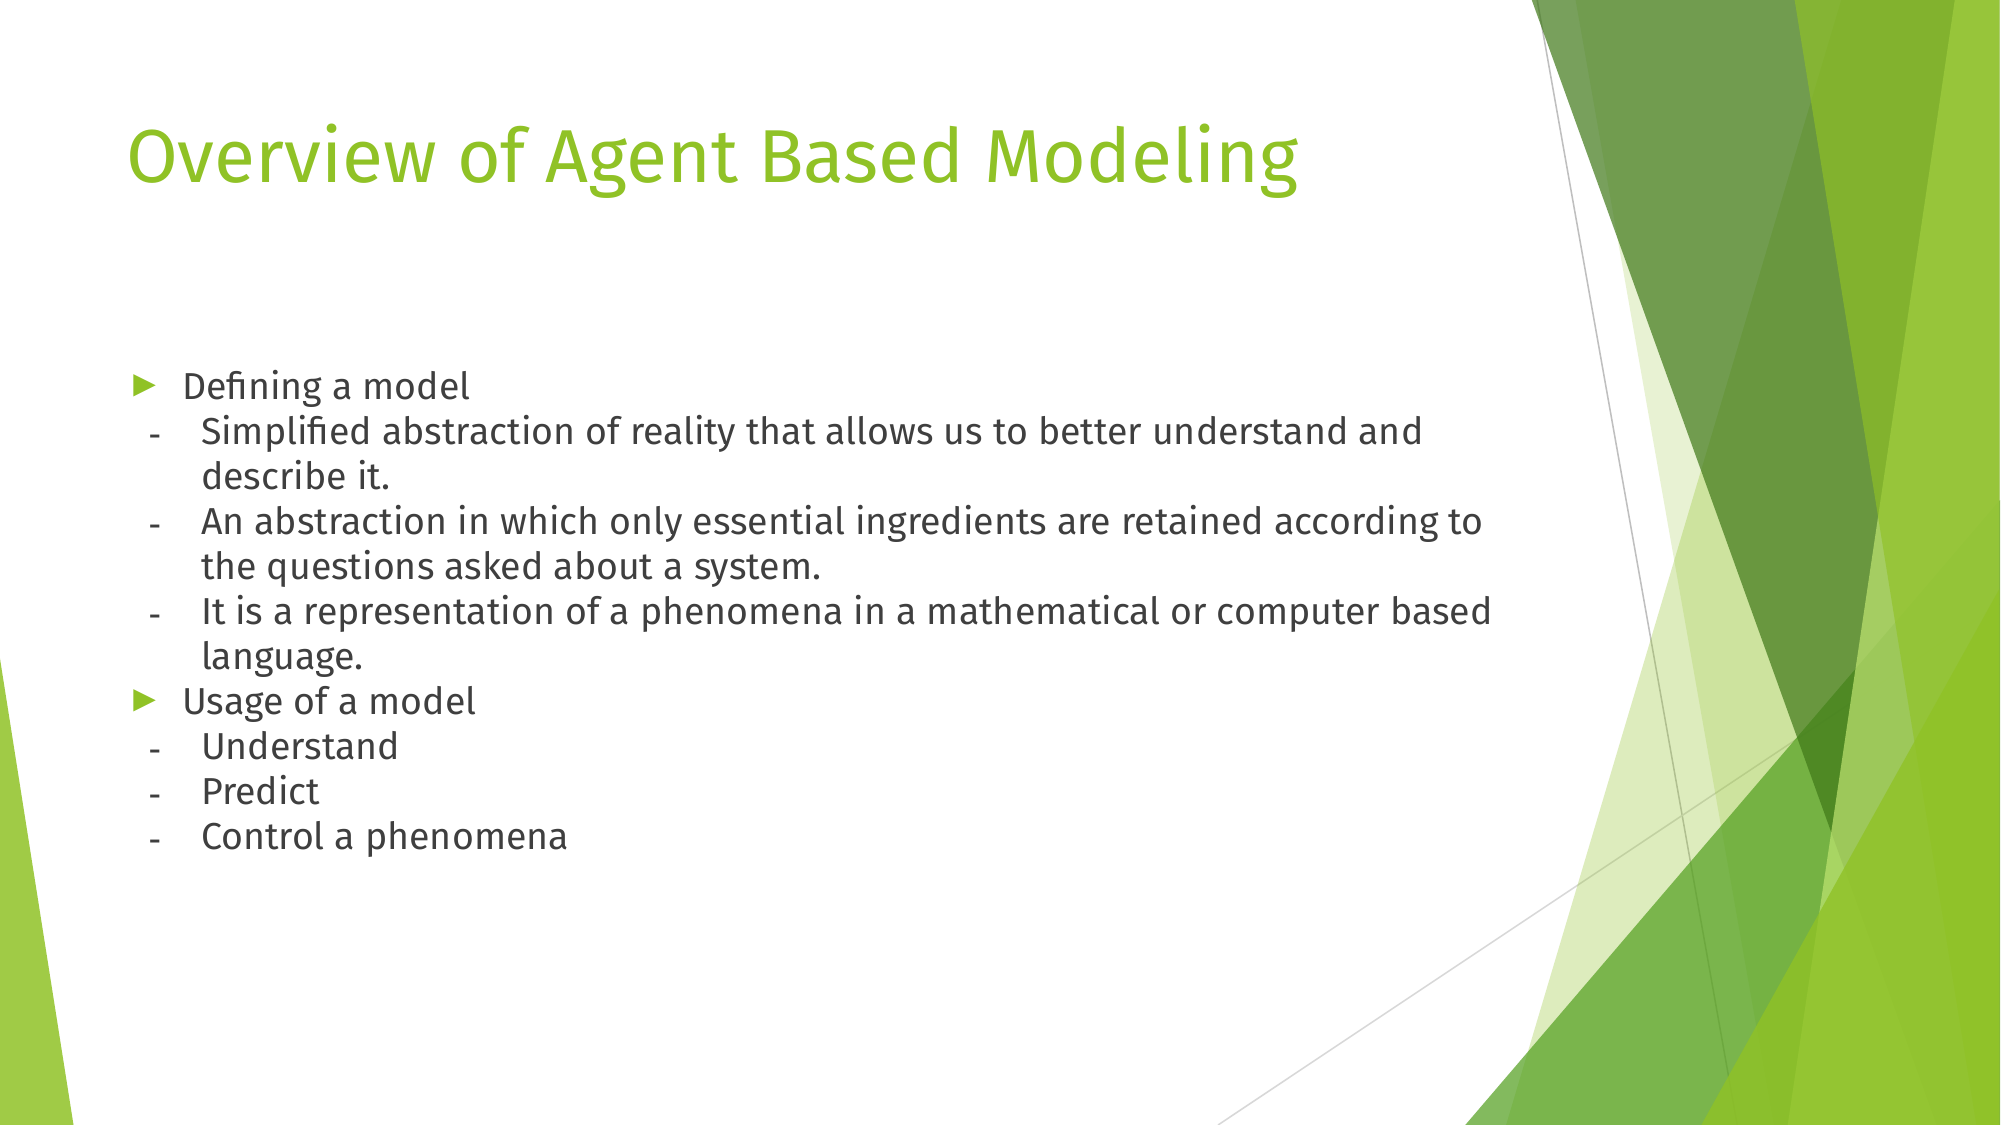

# Overview of Agent Based Modeling
Defining a model
Simplified abstraction of reality that allows us to better understand and describe it.
An abstraction in which only essential ingredients are retained according to the questions asked about a system.
It is a representation of a phenomena in a mathematical or computer based language.
Usage of a model
Understand
Predict
Control a phenomena